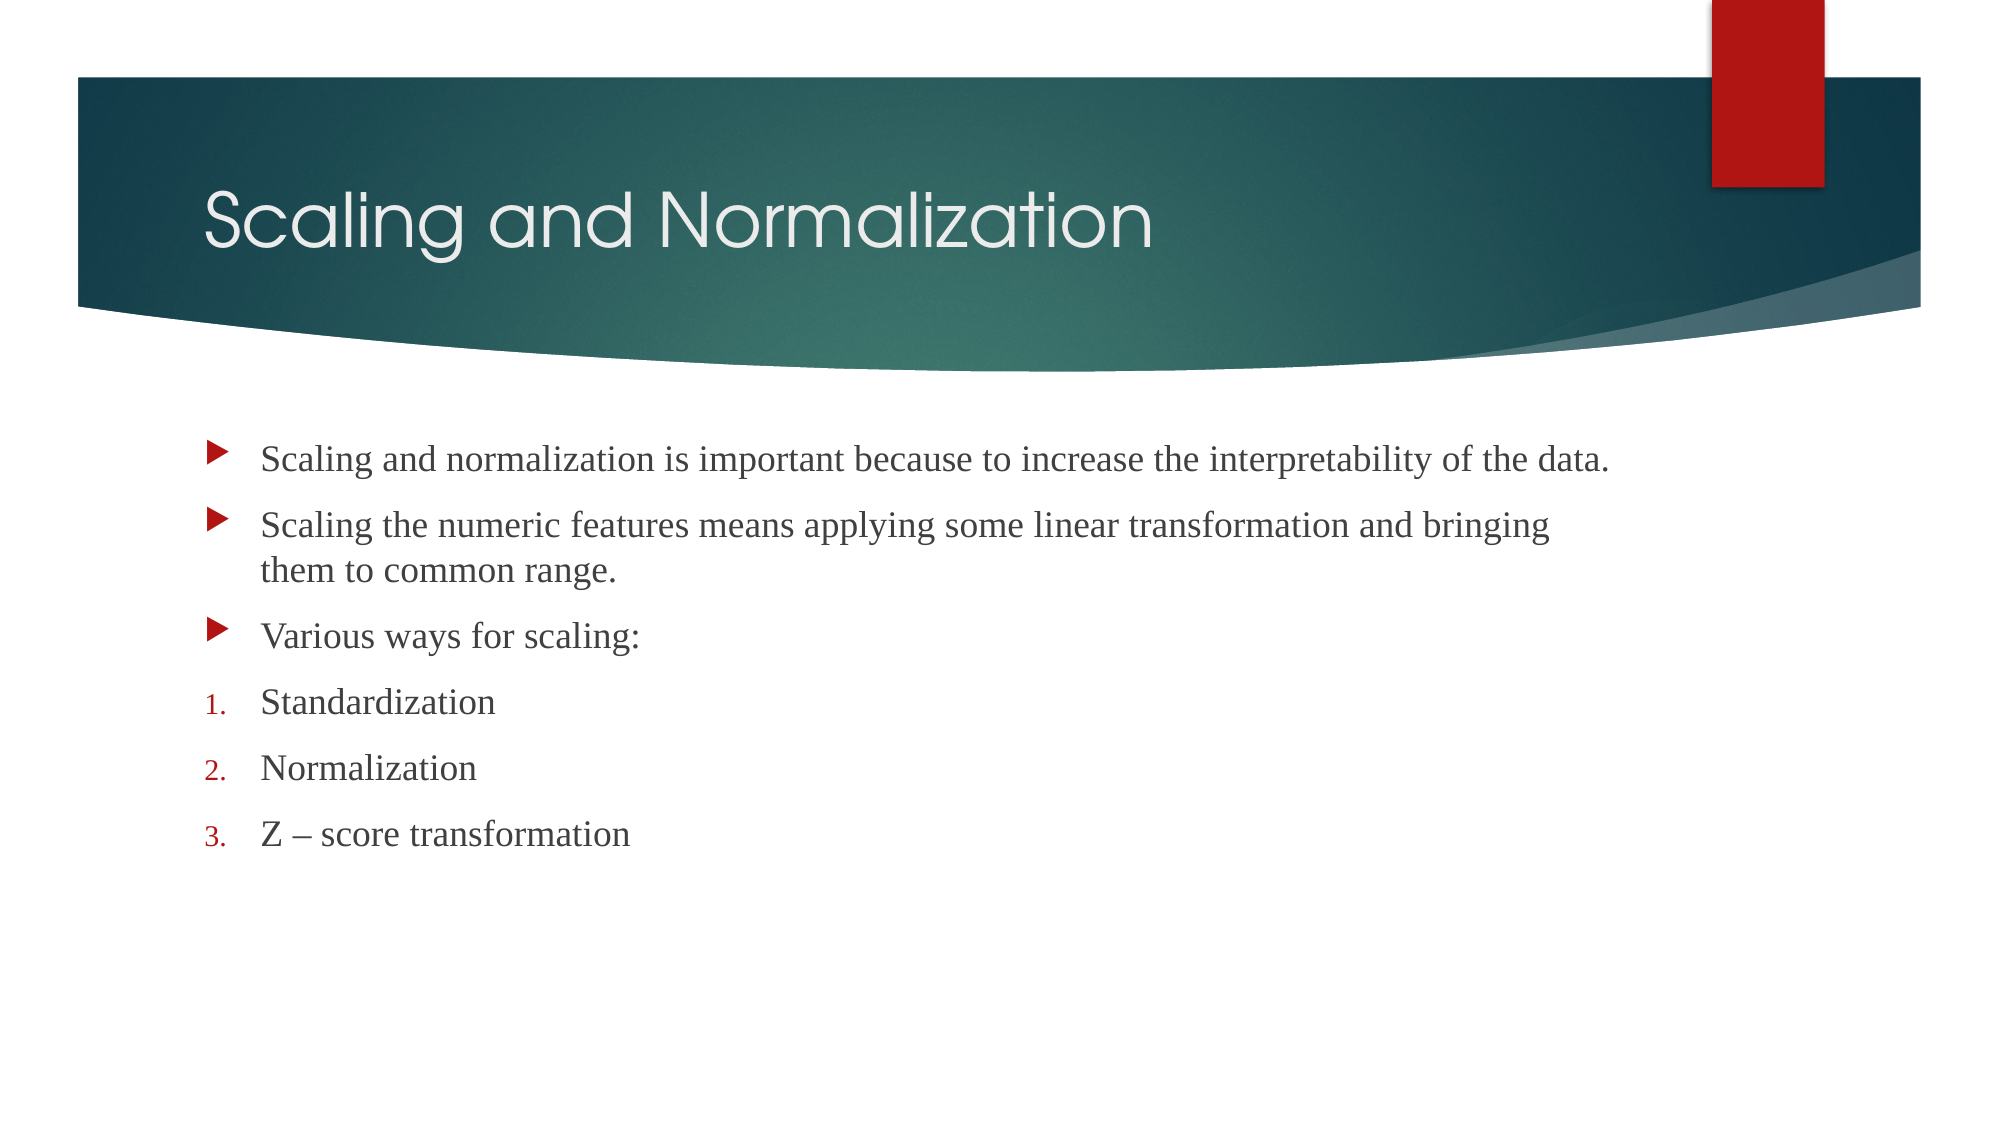

Scaling and Normalization
Scaling and normalization is important because to increase the interpretability of the data.
Scaling the numeric features means applying some linear transformation and bringing them to common range.
Various ways for scaling:
Standardization
Normalization
Z – score transformation